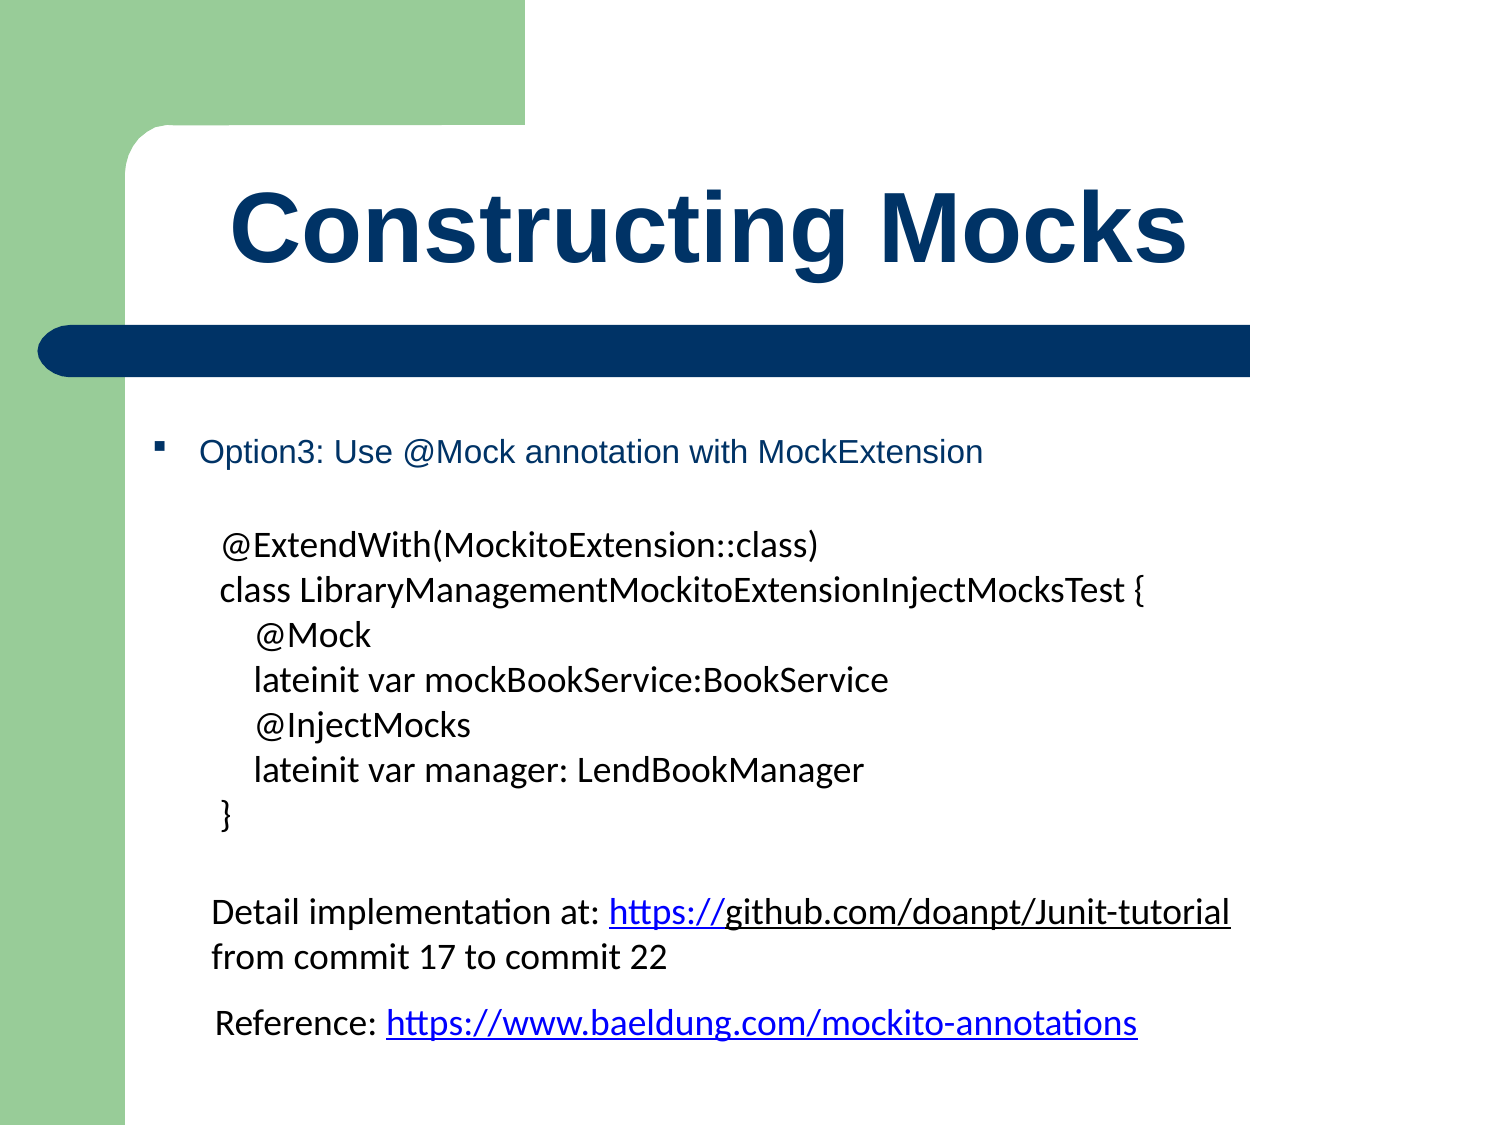

# Constructing Mocks
Option3: Use @Mock annotation with MockExtension
@ExtendWith(MockitoExtension::class)
class LibraryManagementMockitoExtensionInjectMocksTest {
    @Mock
    lateinit var mockBookService:BookService
    @InjectMocks
    lateinit var manager: LendBookManager
}
Detail implementation at: https://github.com/doanpt/Junit-tutorial
from commit 17 to commit 22
Reference: https://www.baeldung.com/mockito-annotations